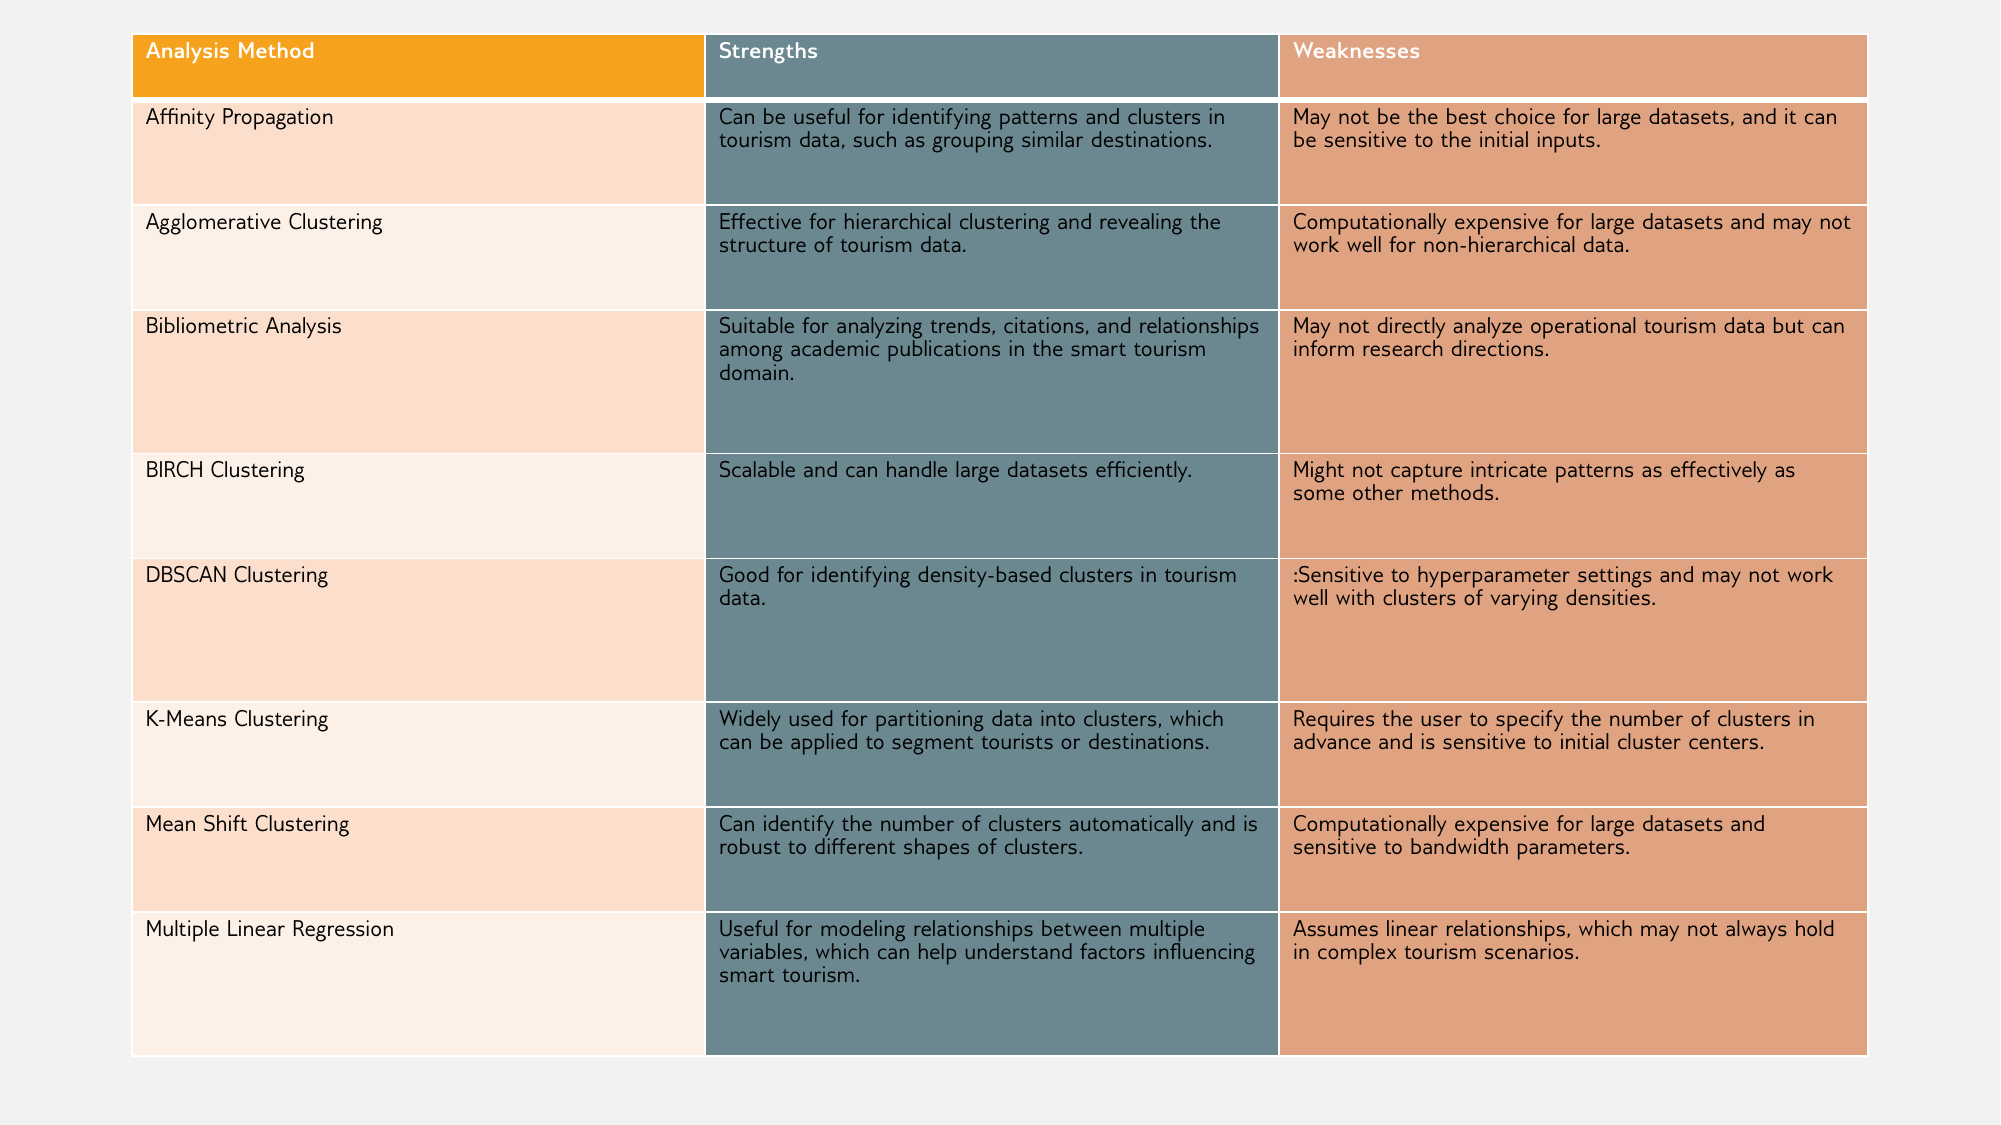

| Analysis Method | Strengths | Weaknesses |
| --- | --- | --- |
| Affinity Propagation | Can be useful for identifying patterns and clusters in tourism data, such as grouping similar destinations. | May not be the best choice for large datasets, and it can be sensitive to the initial inputs. |
| Agglomerative Clustering | Effective for hierarchical clustering and revealing the structure of tourism data. | Computationally expensive for large datasets and may not work well for non-hierarchical data. |
| Bibliometric Analysis | Suitable for analyzing trends, citations, and relationships among academic publications in the smart tourism domain. | May not directly analyze operational tourism data but can inform research directions. |
| BIRCH Clustering | Scalable and can handle large datasets efficiently. | Might not capture intricate patterns as effectively as some other methods. |
| DBSCAN Clustering | Good for identifying density-based clusters in tourism data. | :Sensitive to hyperparameter settings and may not work well with clusters of varying densities. |
| K-Means Clustering | Widely used for partitioning data into clusters, which can be applied to segment tourists or destinations. | Requires the user to specify the number of clusters in advance and is sensitive to initial cluster centers. |
| Mean Shift Clustering | Can identify the number of clusters automatically and is robust to different shapes of clusters. | Computationally expensive for large datasets and sensitive to bandwidth parameters. |
| Multiple Linear Regression | Useful for modeling relationships between multiple variables, which can help understand factors influencing smart tourism. | Assumes linear relationships, which may not always hold in complex tourism scenarios. |